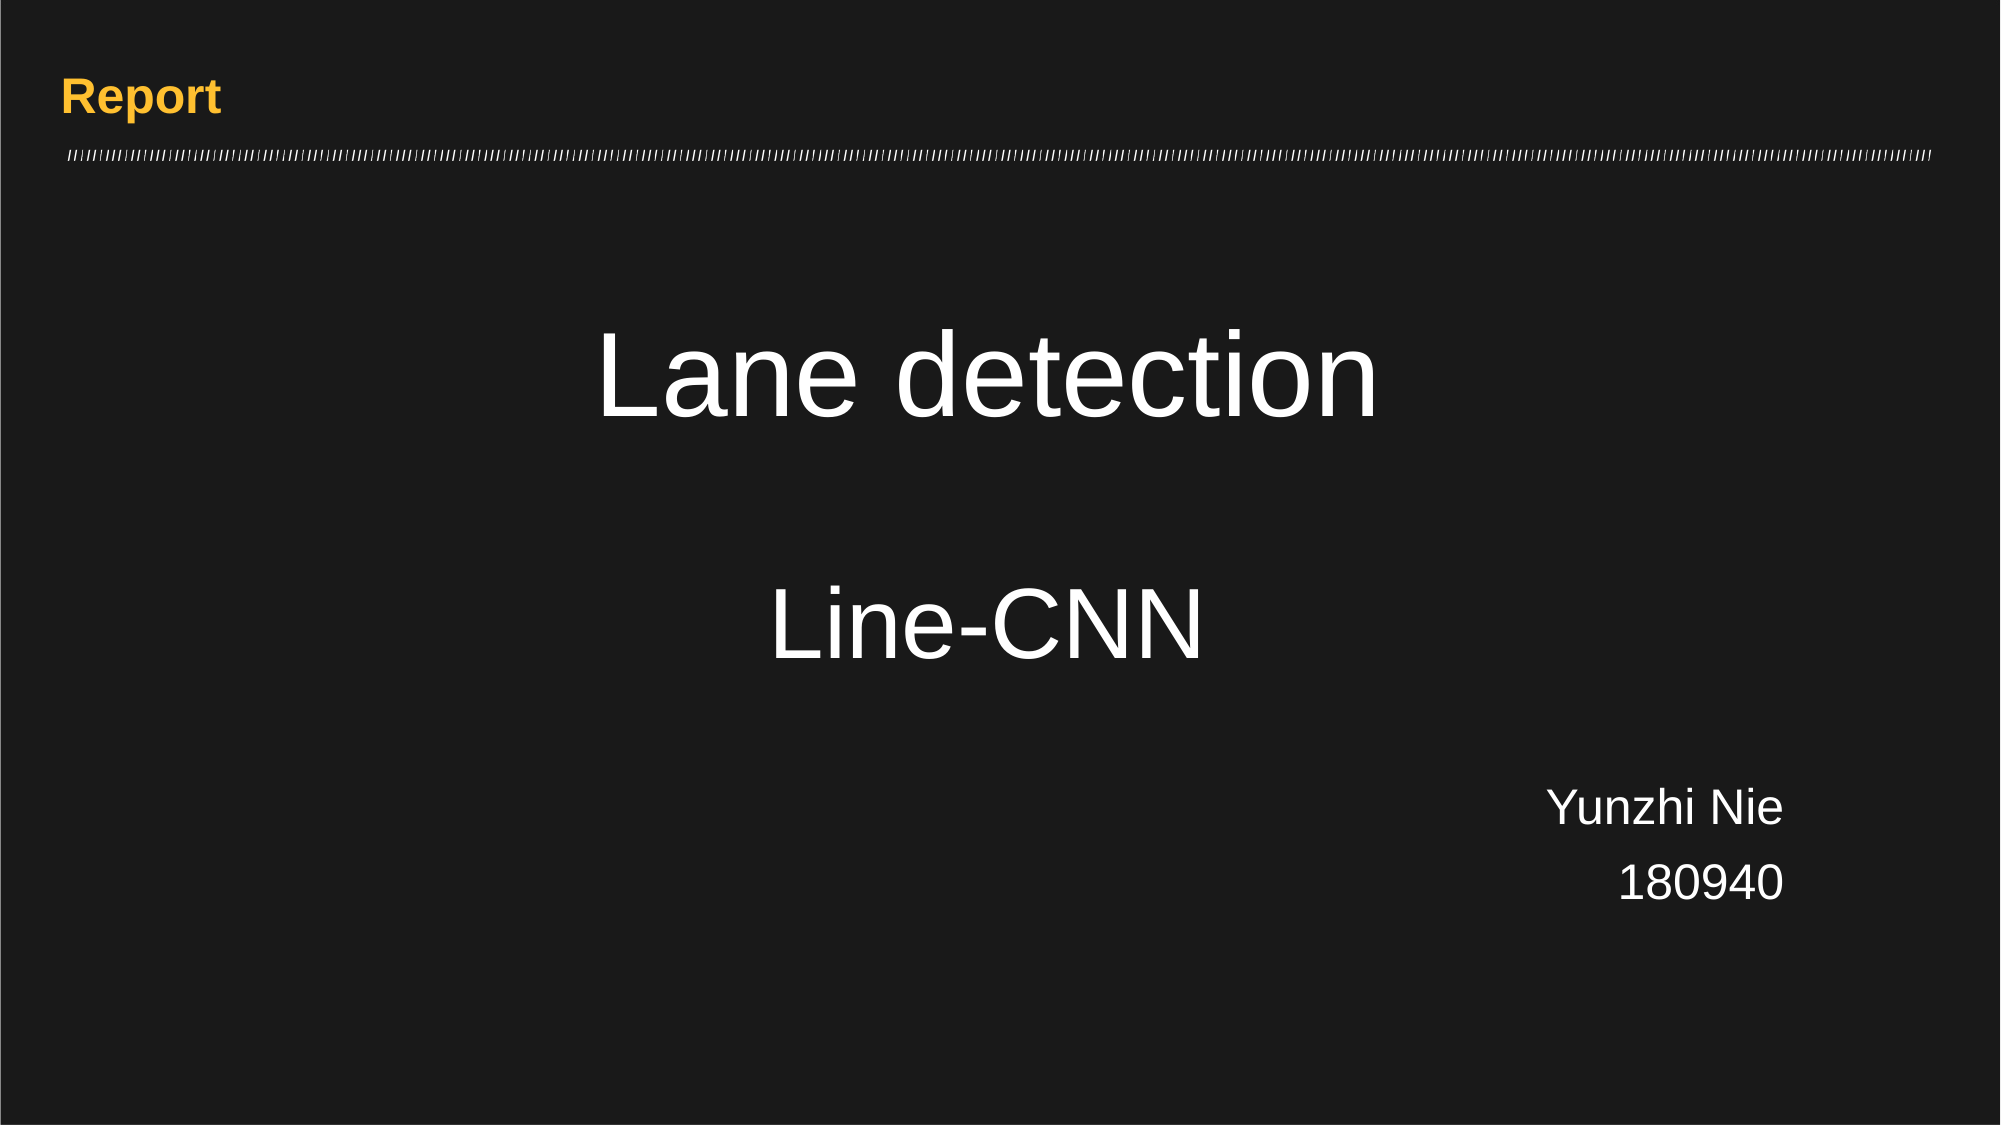

Report
Lane detection

Line-CNN
Yunzhi Nie
180940